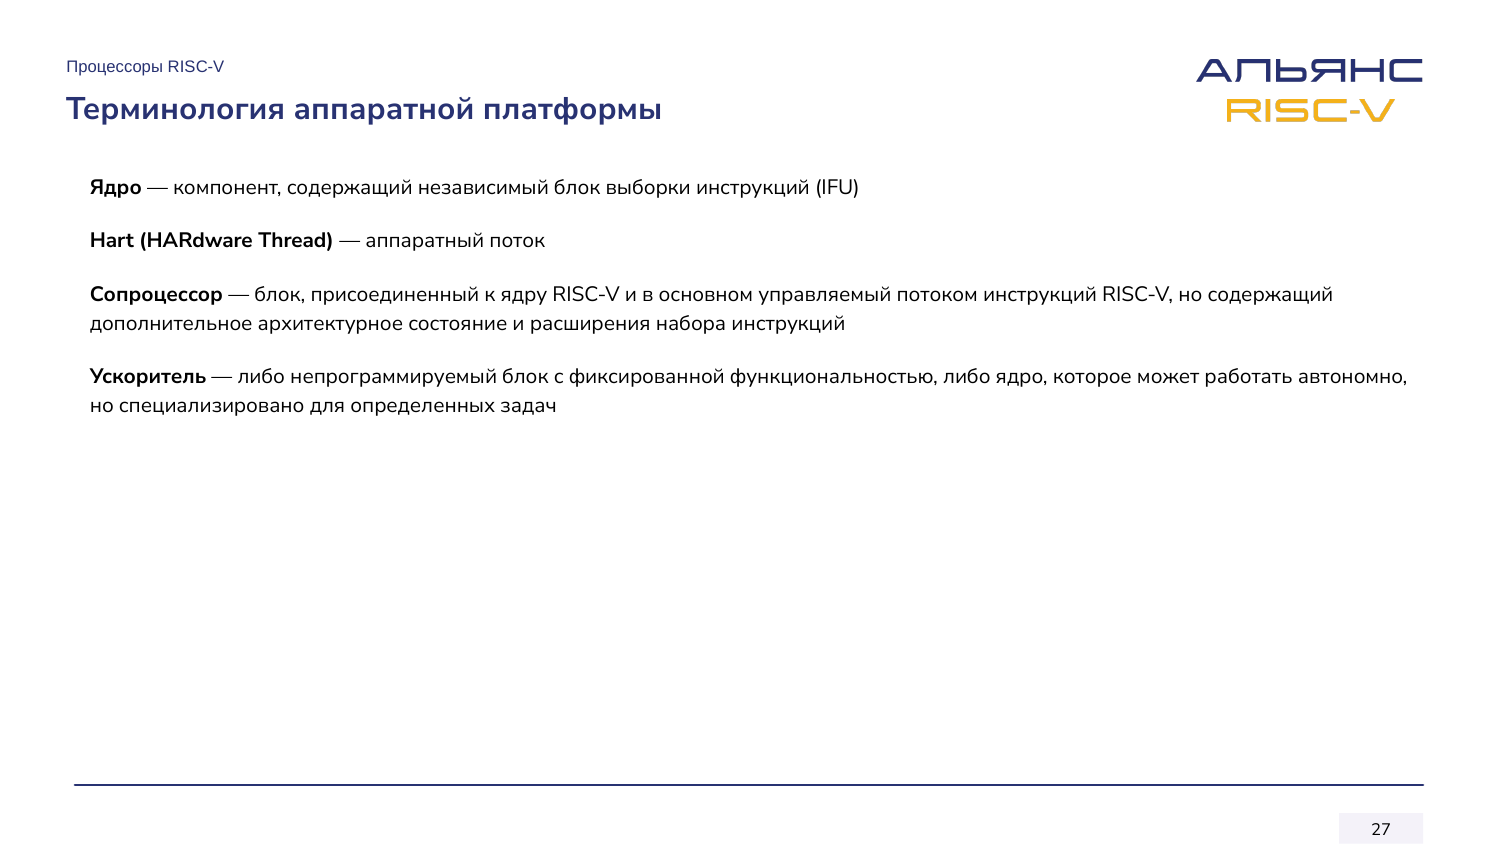

Процессоры RISC‑V
# Терминология аппаратной платформы
Ядро — компонент, содержащий независимый блок выборки инструкций (IFU)
Hart (HARdware Thread) — аппаратный поток
Сопроцессор — блок, присоединенный к ядру RISC‑V и в основном управляемый потоком инструкций RISC‑V, но содержащий дополнительное архитектурное состояние и расширения набора инструкций
Ускоритель — либо непрограммируемый блок с фиксированной функциональностью, либо ядро, которое может работать автономно, но специализировано для определенных задач